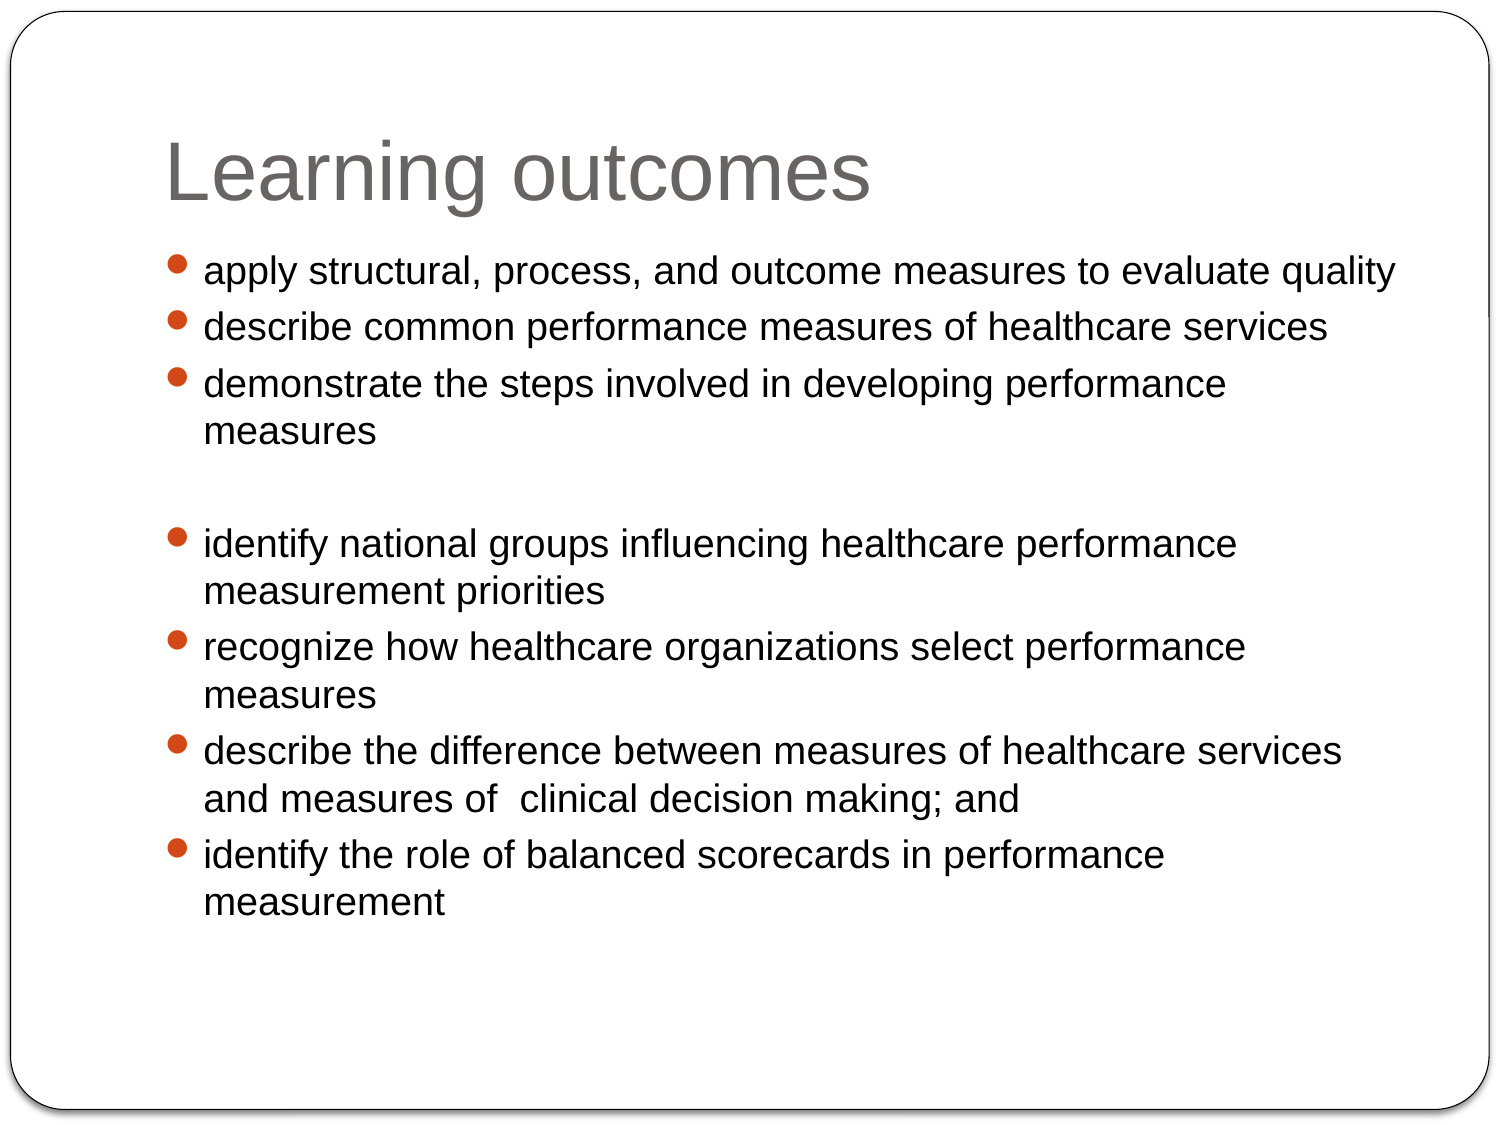

# Learning outcomes
apply structural, process, and outcome measures to evaluate quality
describe common performance measures of healthcare services
demonstrate the steps involved in developing performance measures

identify national groups influencing healthcare performance measurement priorities
recognize how healthcare organizations select performance measures
describe the difference between measures of healthcare services and measures of  clinical decision making; and
identify the role of balanced scorecards in performance measurement